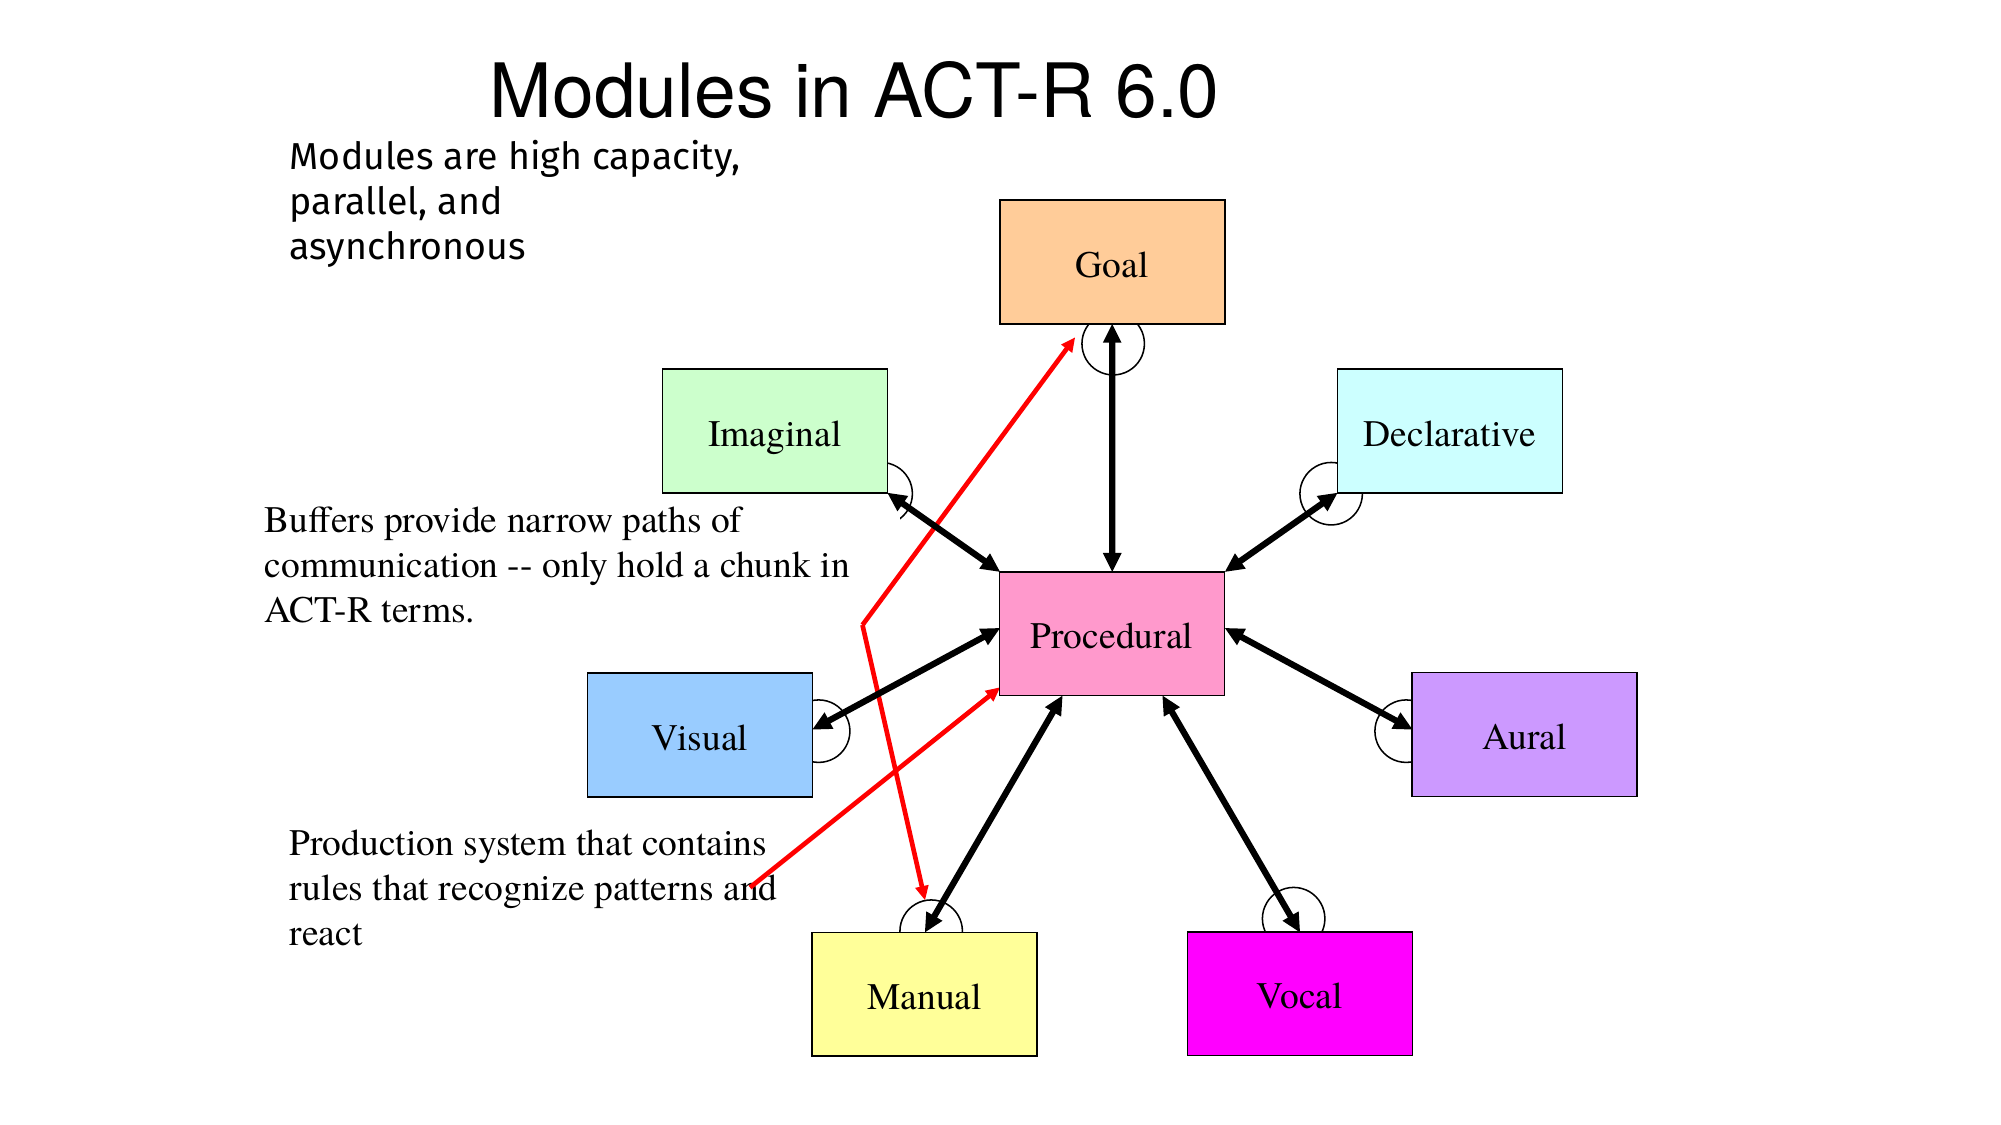

# Modules in ACT-R 6.0
Modules are high capacity, parallel, and asynchronous
Goal

Imaginal
Declarative

Procedural

Aural
Visual

Vocal
Manual

Buffers provide narrow paths of communication -- only hold a chunk in ACT-R terms.

Production system that contains rules that recognize patterns and react